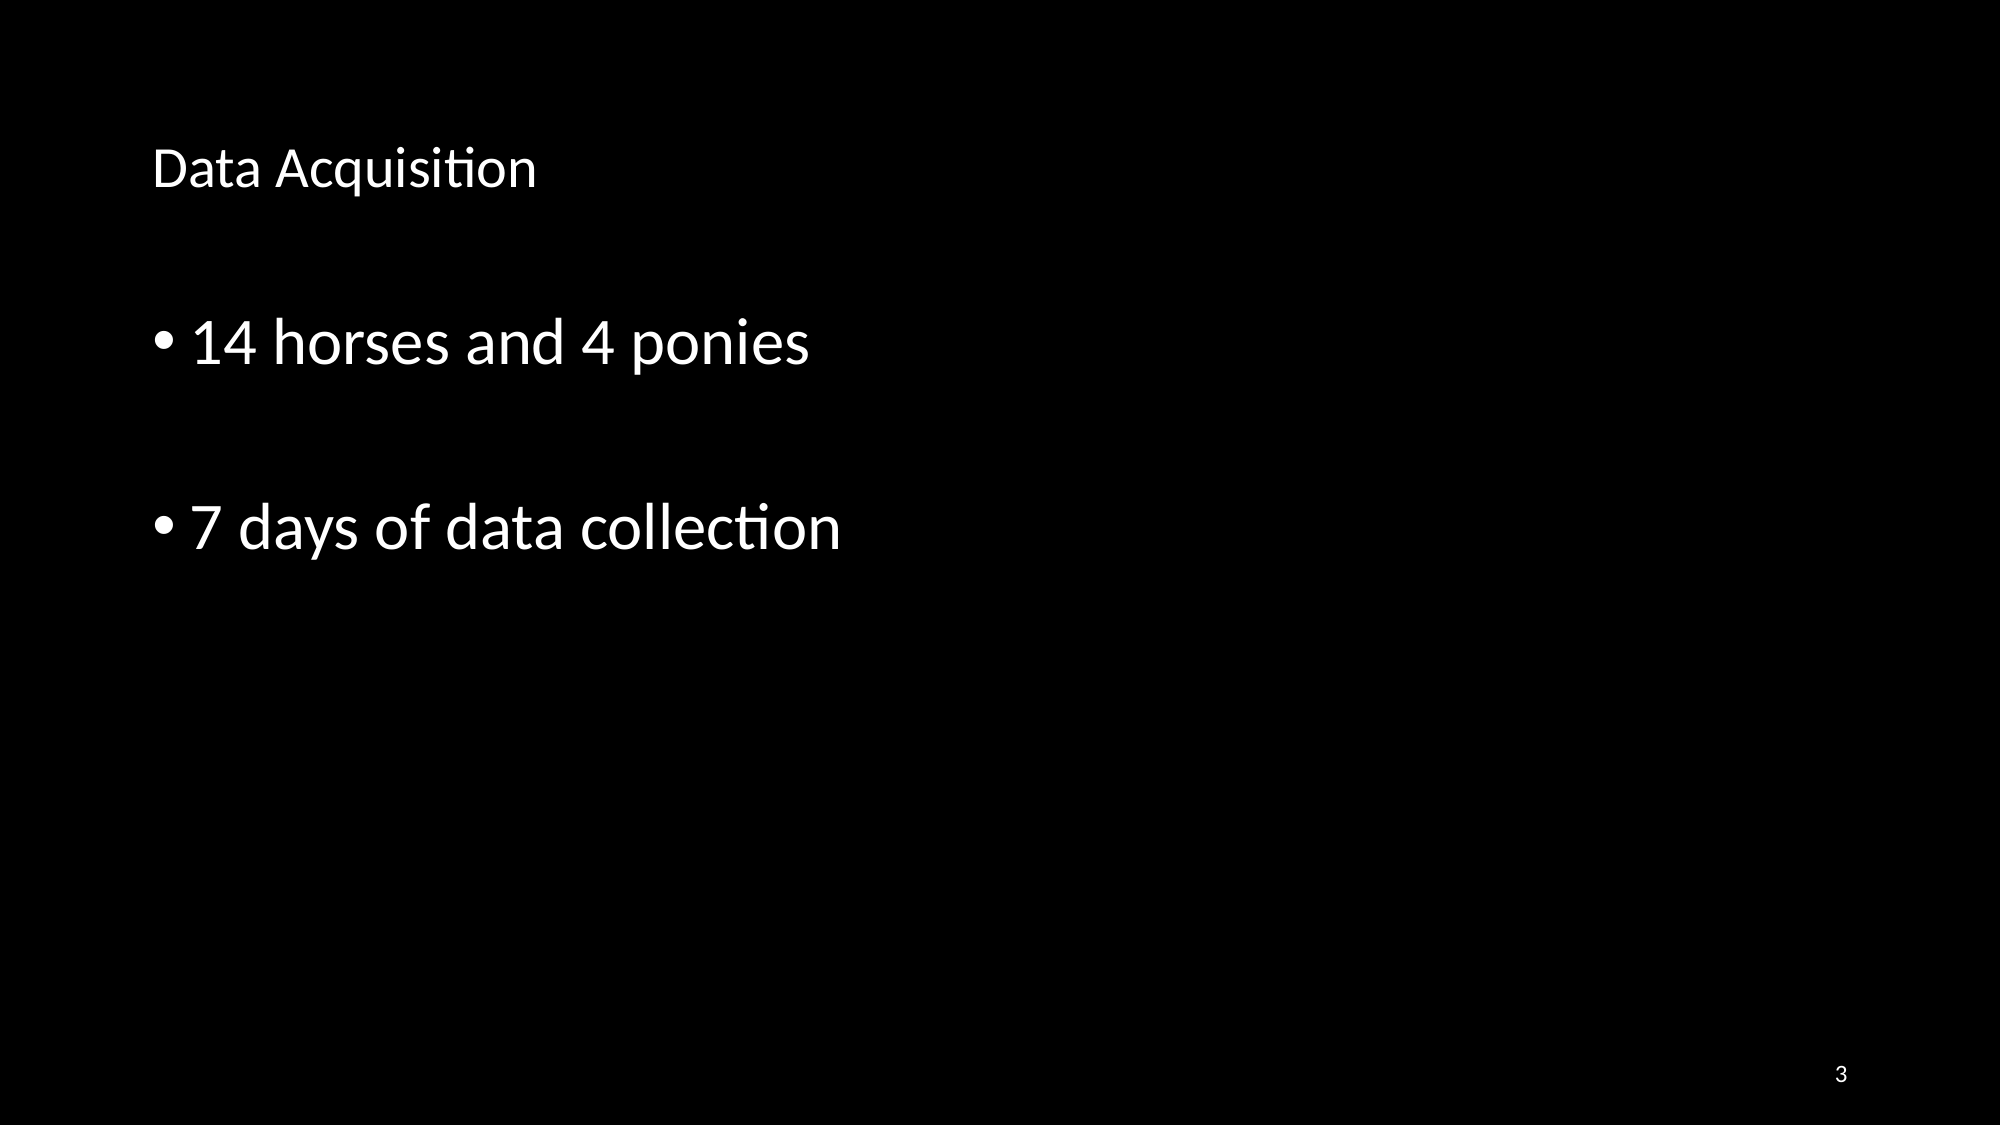

# Data Acquisition
14 horses and 4 ponies

7 days of data collection

3